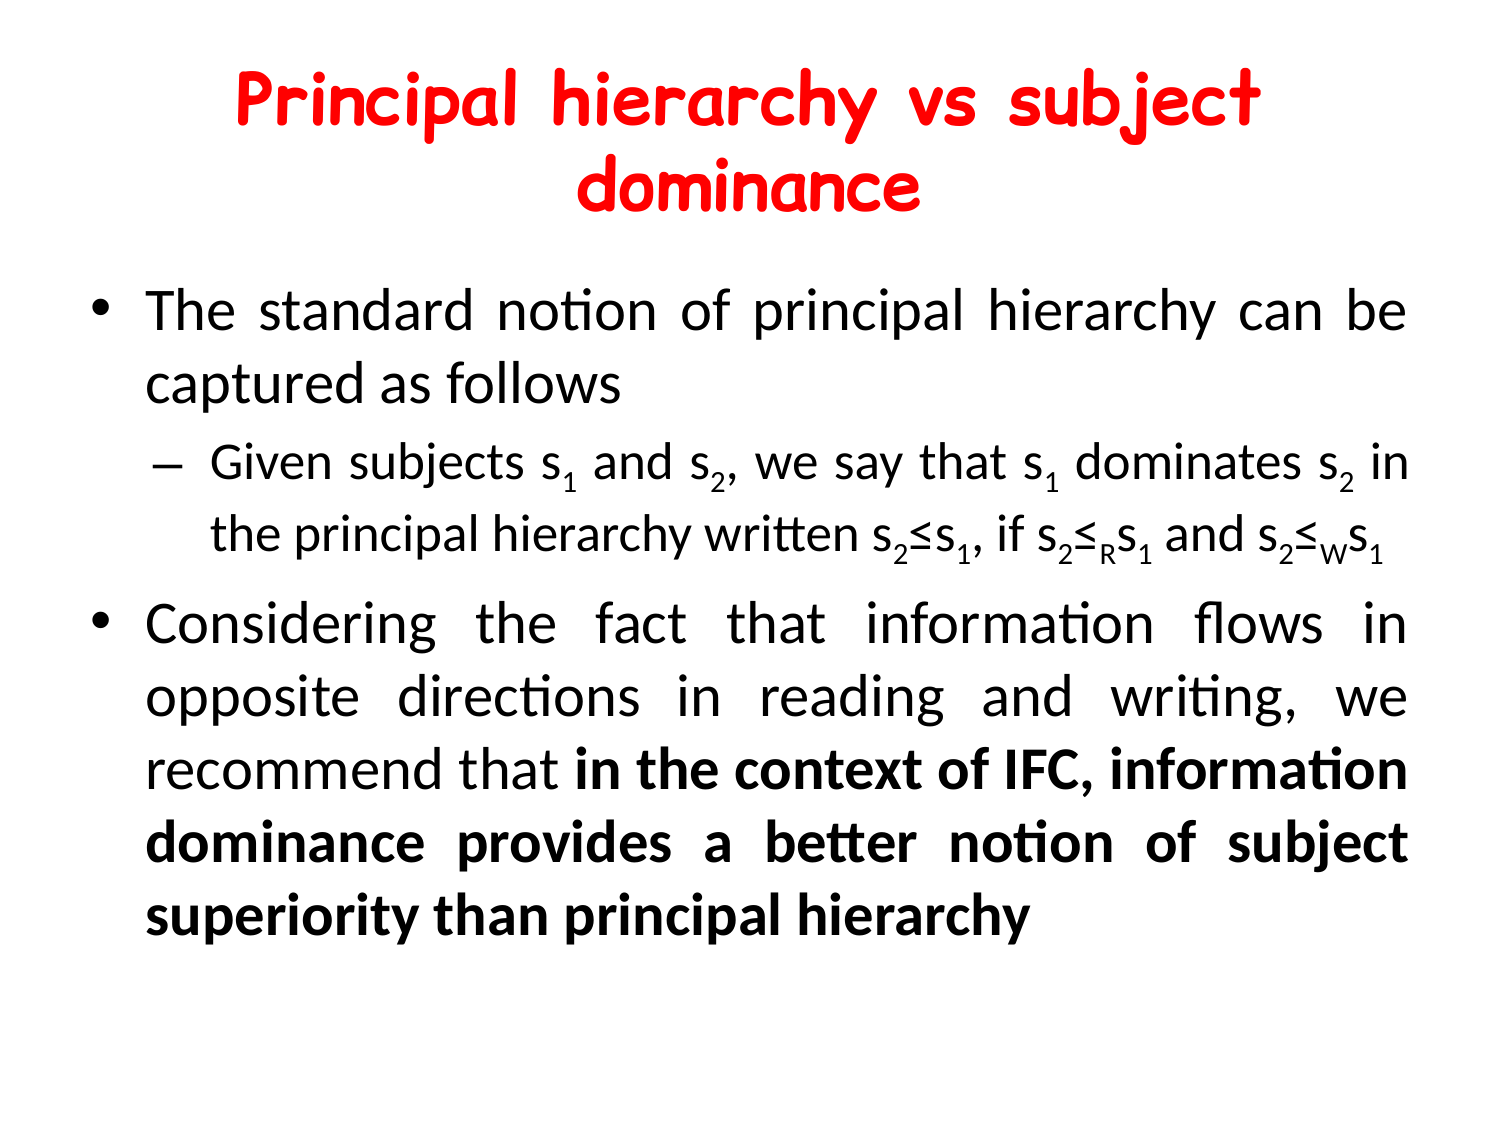

# Principal hierarchy vs subject dominance
The standard notion of principal hierarchy can be captured as follows
Given subjects s1 and s2, we say that s1 dominates s2 in the principal hierarchy written s2≤s1, if s2≤Rs1 and s2≤Ws1
Considering the fact that information flows in opposite directions in reading and writing, we recommend that in the context of IFC, information dominance provides a better notion of subject superiority than principal hierarchy